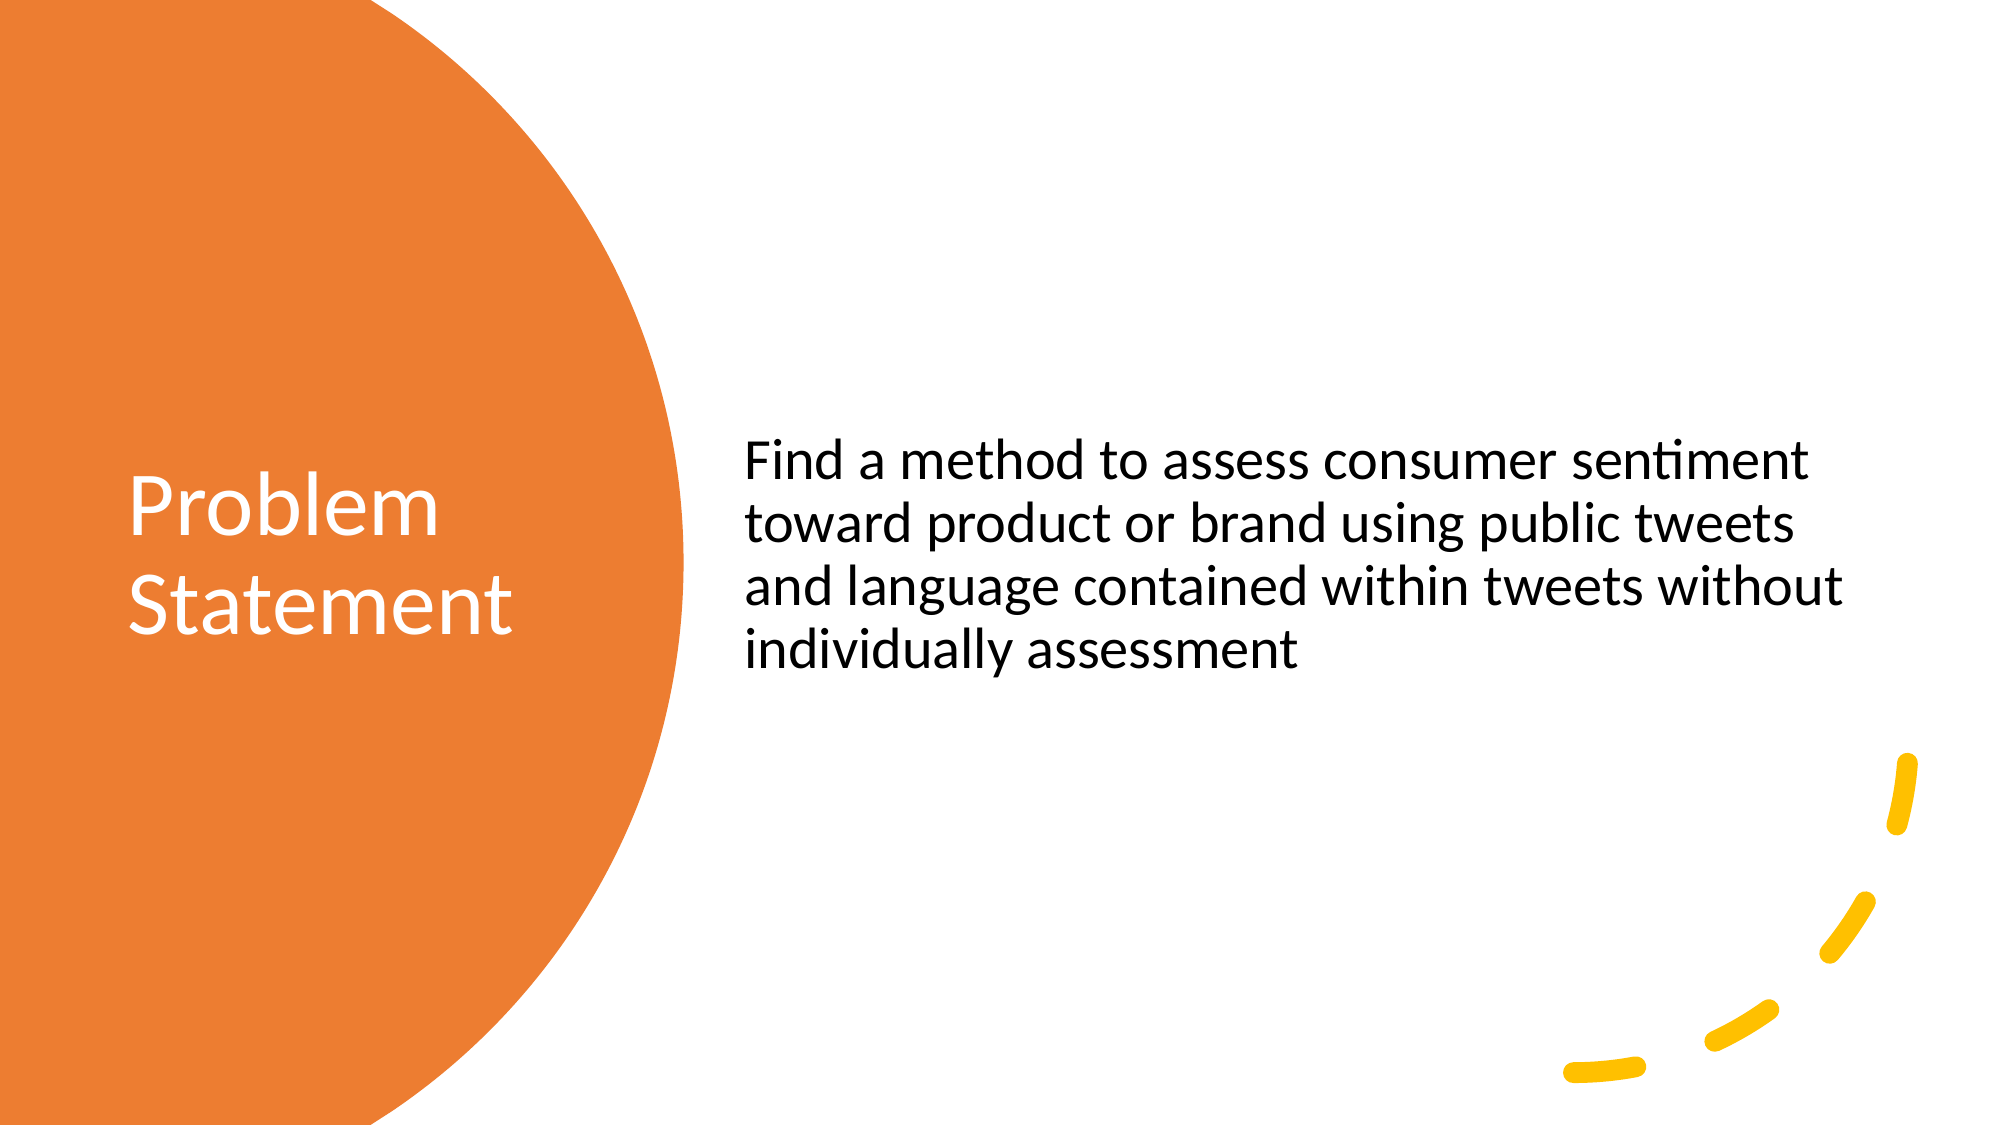

Find a method to assess consumer sentiment toward product or brand using public tweets and language contained within tweets without individually assessment
# Problem Statement